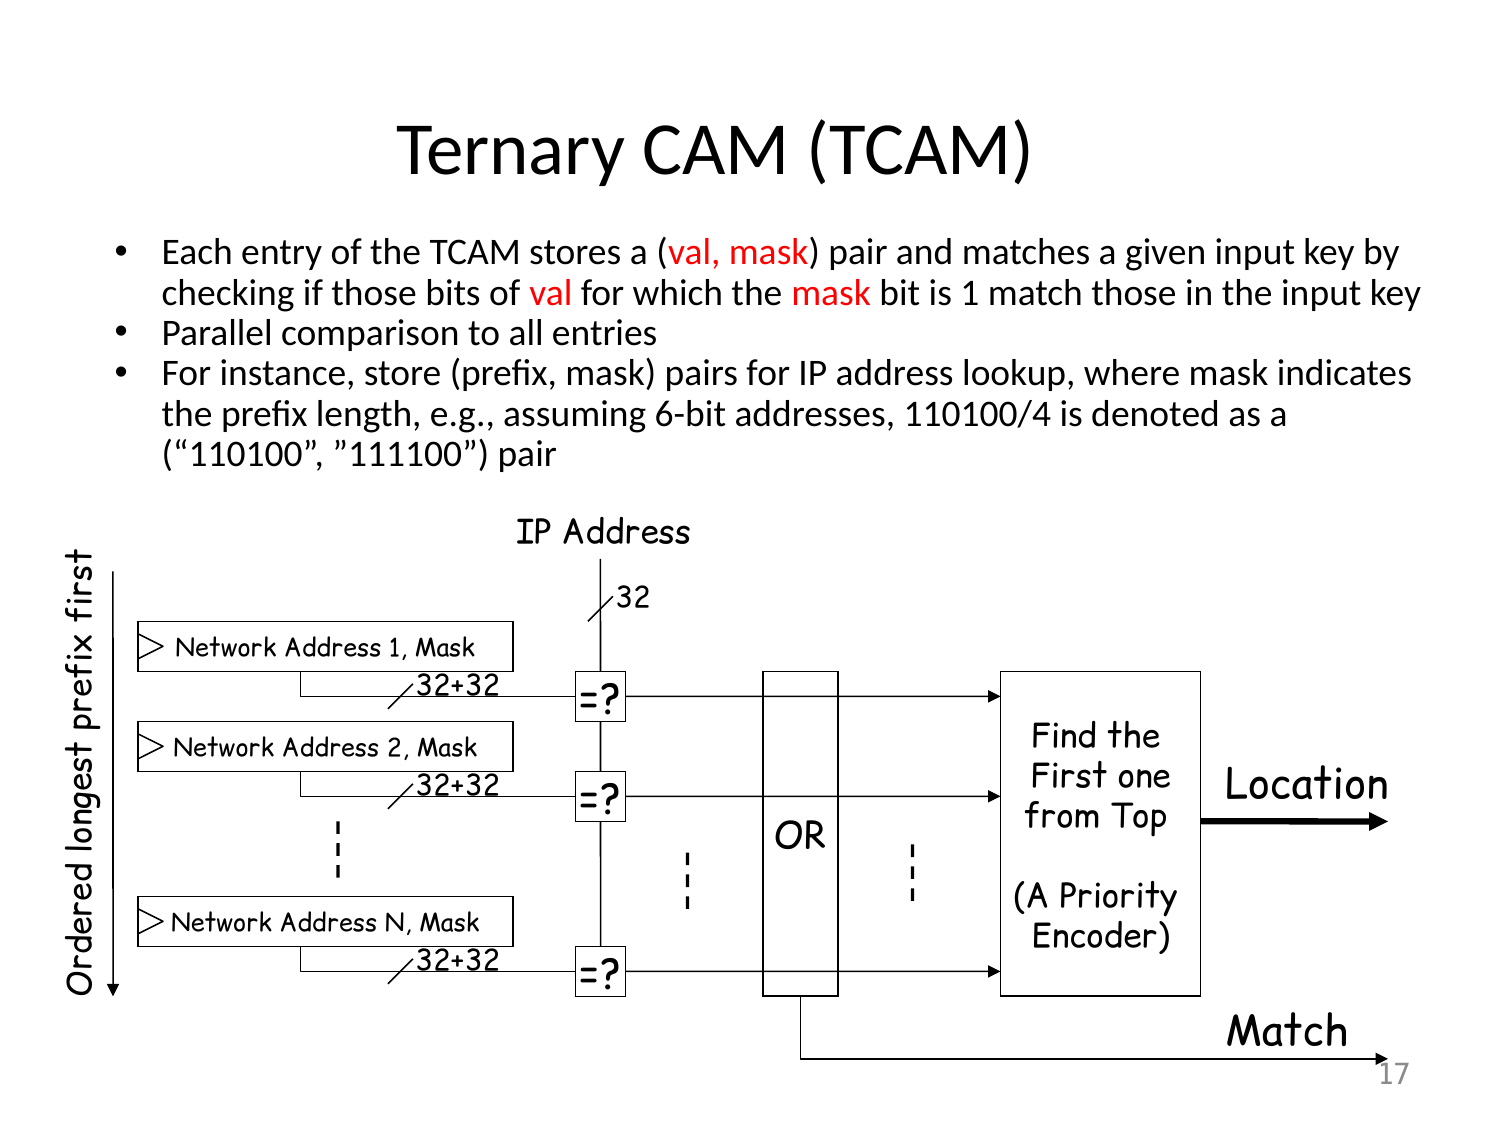

Ternary CAM (TCAM)
Each entry of the TCAM stores a (val, mask) pair and matches a given input key by checking if those bits of val for which the mask bit is 1 match those in the input key
Parallel comparison to all entries
For instance, store (prefix, mask) pairs for IP address lookup, where mask indicates the prefix length, e.g., assuming 6-bit addresses, 110100/4 is denoted as a (“110100”, ”111100”) pair
IP Address

32

Network Address 1, Mask

32+32

=?
OR
Find the
First one
from Top

(A Priority
Encoder)

Network Address 2, Mask

Ordered longest prefix first
Location
32+32

=?

Network Address N, Mask

32+32

=?

Match
17